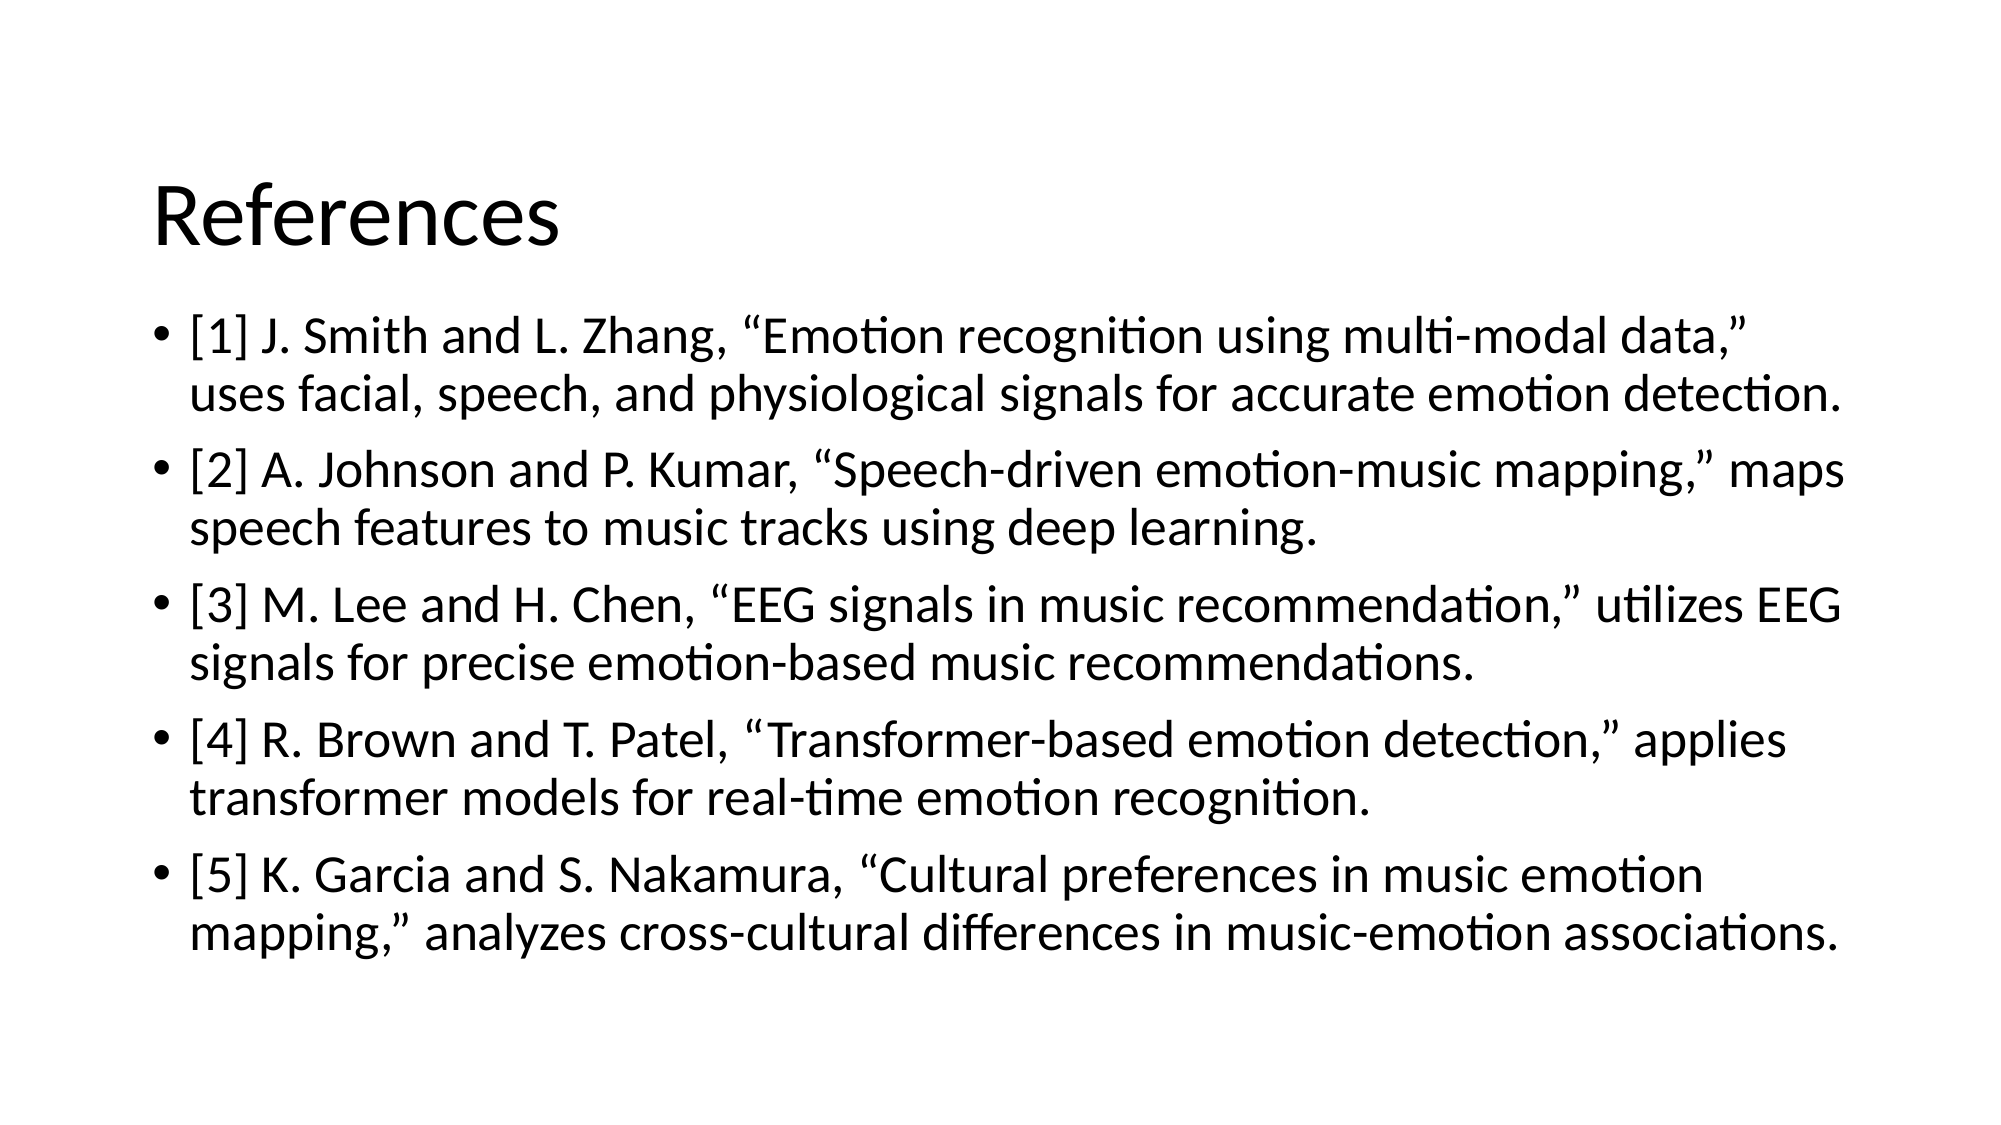

# References
[1] J. Smith and L. Zhang, “Emotion recognition using multi-modal data,” uses facial, speech, and physiological signals for accurate emotion detection.
[2] A. Johnson and P. Kumar, “Speech-driven emotion-music mapping,” maps speech features to music tracks using deep learning.
[3] M. Lee and H. Chen, “EEG signals in music recommendation,” utilizes EEG signals for precise emotion-based music recommendations.
[4] R. Brown and T. Patel, “Transformer-based emotion detection,” applies transformer models for real-time emotion recognition.
[5] K. Garcia and S. Nakamura, “Cultural preferences in music emotion mapping,” analyzes cross-cultural differences in music-emotion associations.